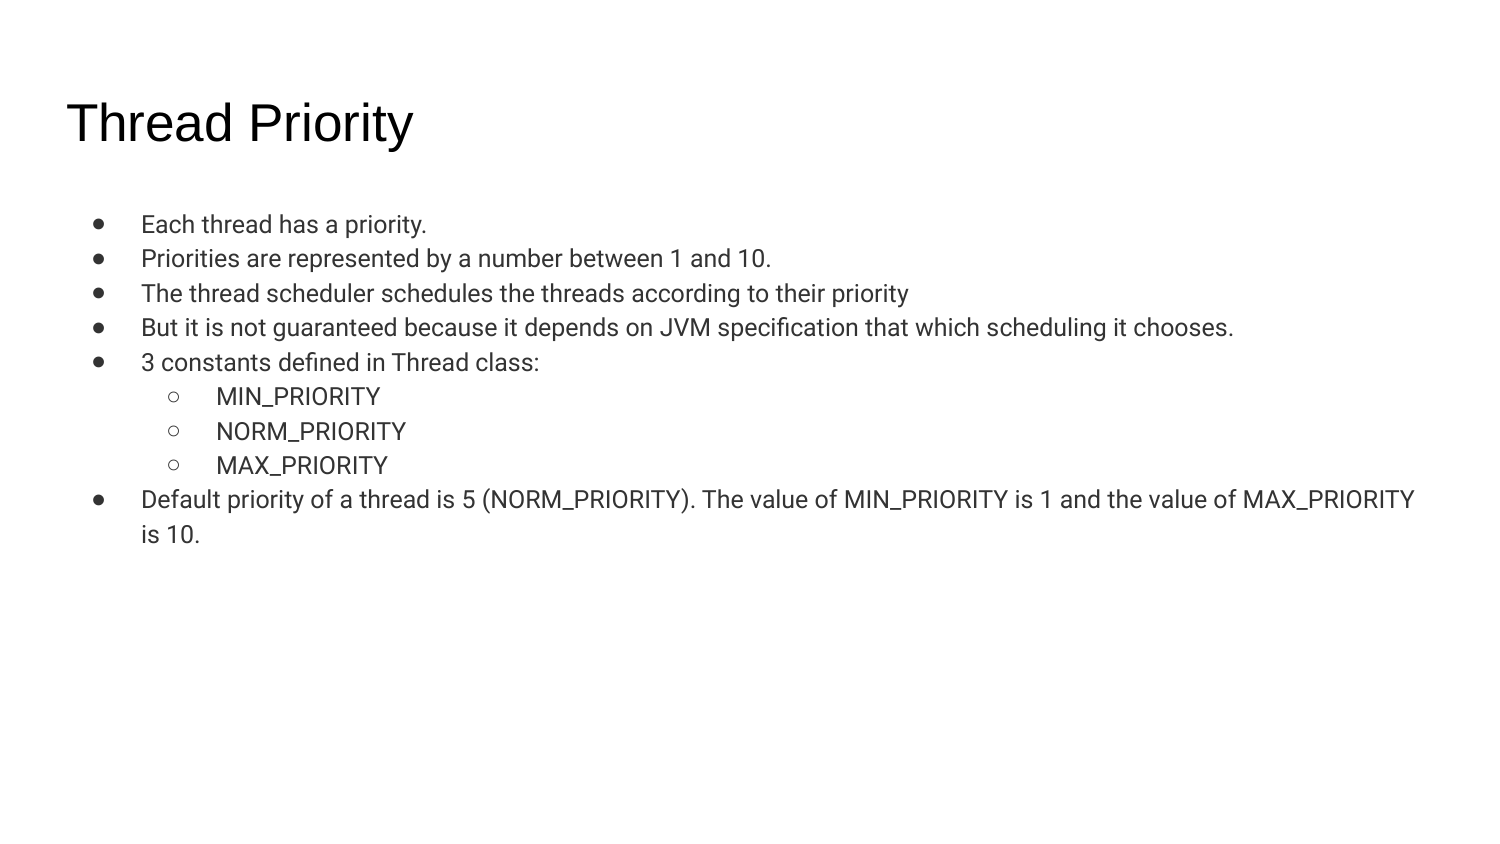

# Thread Priority
Each thread has a priority.
Priorities are represented by a number between 1 and 10.
The thread scheduler schedules the threads according to their priority
But it is not guaranteed because it depends on JVM specification that which scheduling it chooses.
3 constants defined in Thread class:
MIN_PRIORITY
NORM_PRIORITY
MAX_PRIORITY
Default priority of a thread is 5 (NORM_PRIORITY). The value of MIN_PRIORITY is 1 and the value of MAX_PRIORITY is 10.